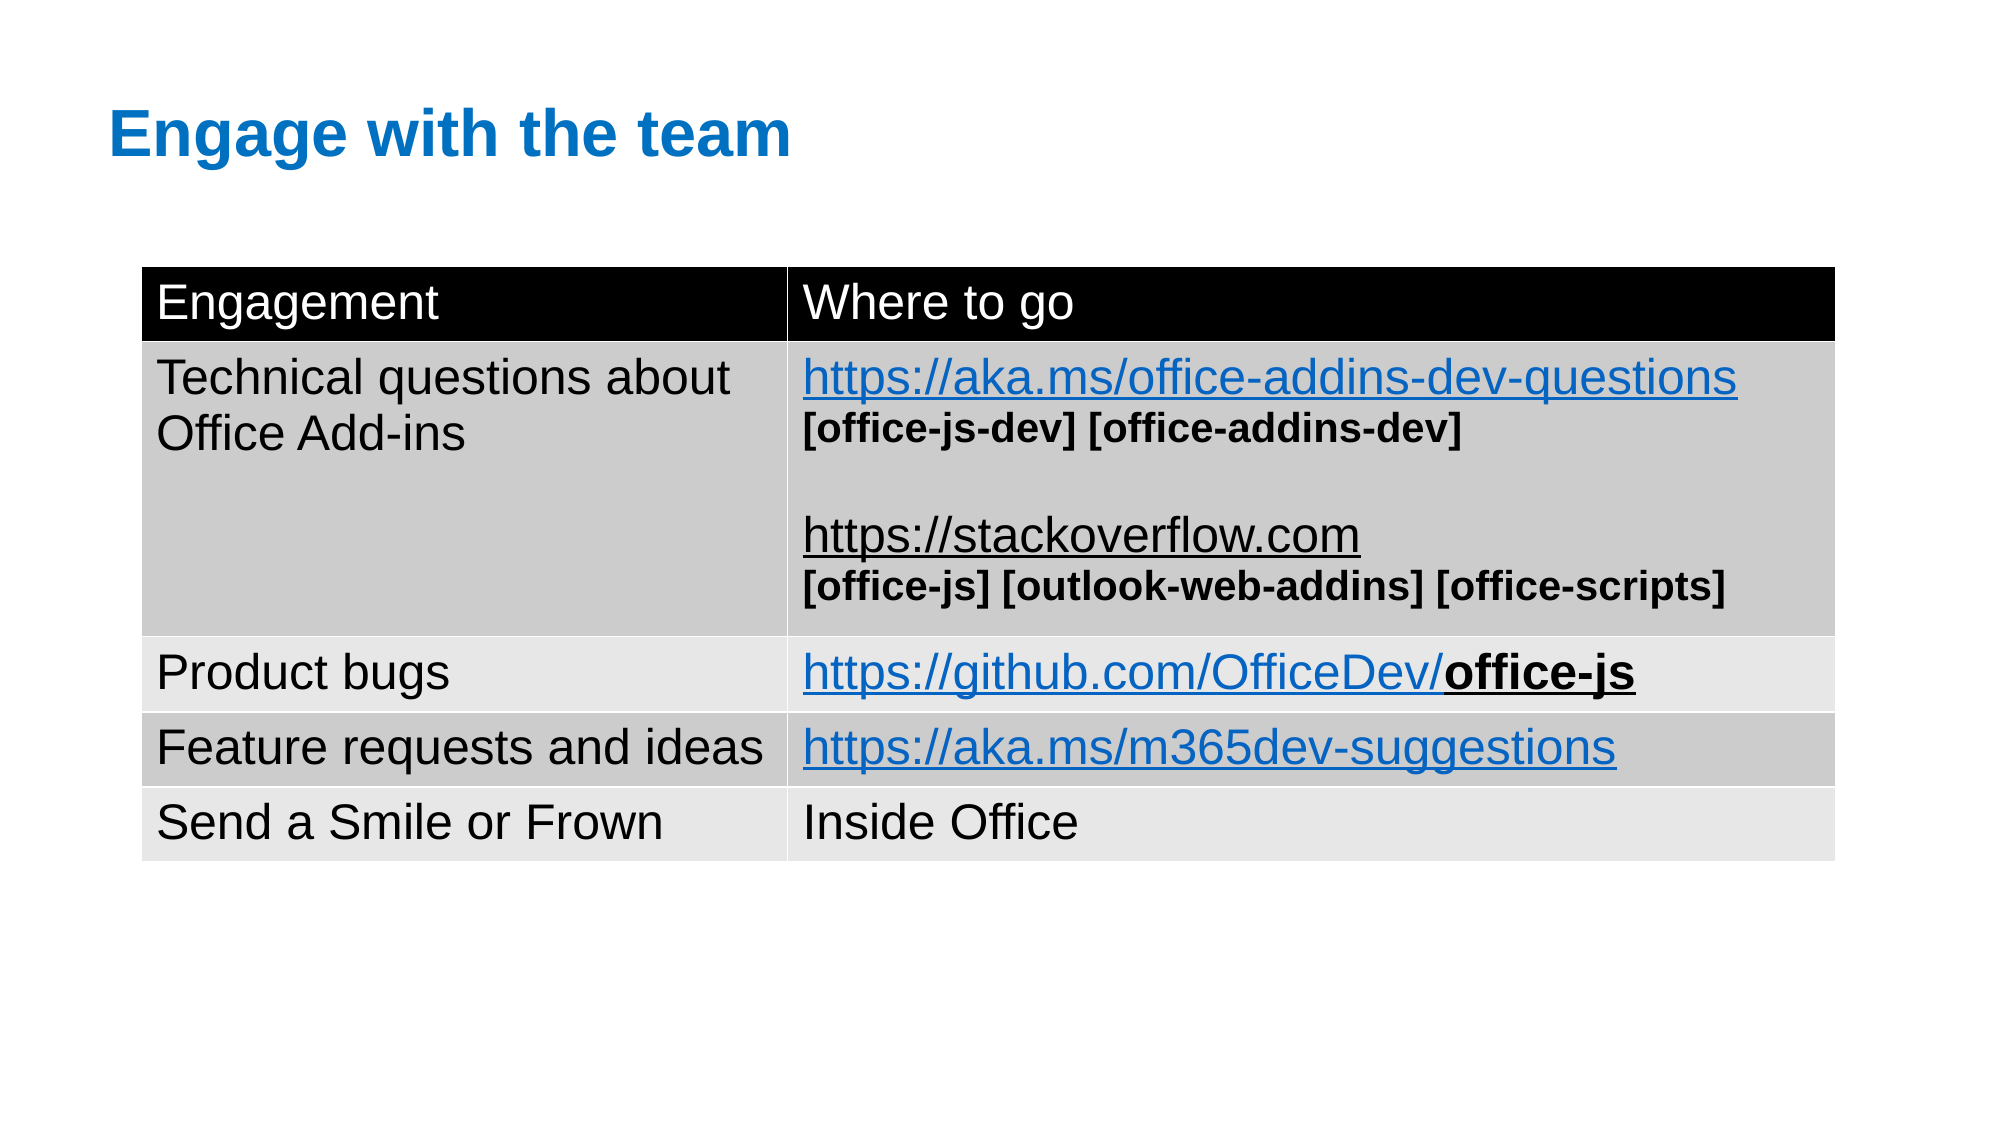

Engage with the team

| Engagement | Where to go |
| --- | --- |
| Technical questions about Office Add-ins | https://aka.ms/office-addins-dev-questions [office-js-dev] [office-addins-dev] https://stackoverflow.com  [office-js] [outlook-web-addins] [office-scripts] |
| Product bugs | https://github.com/OfficeDev/office-js |
| Feature requests and ideas | https://aka.ms/m365dev-suggestions |
| Send a Smile or Frown | Inside Office |